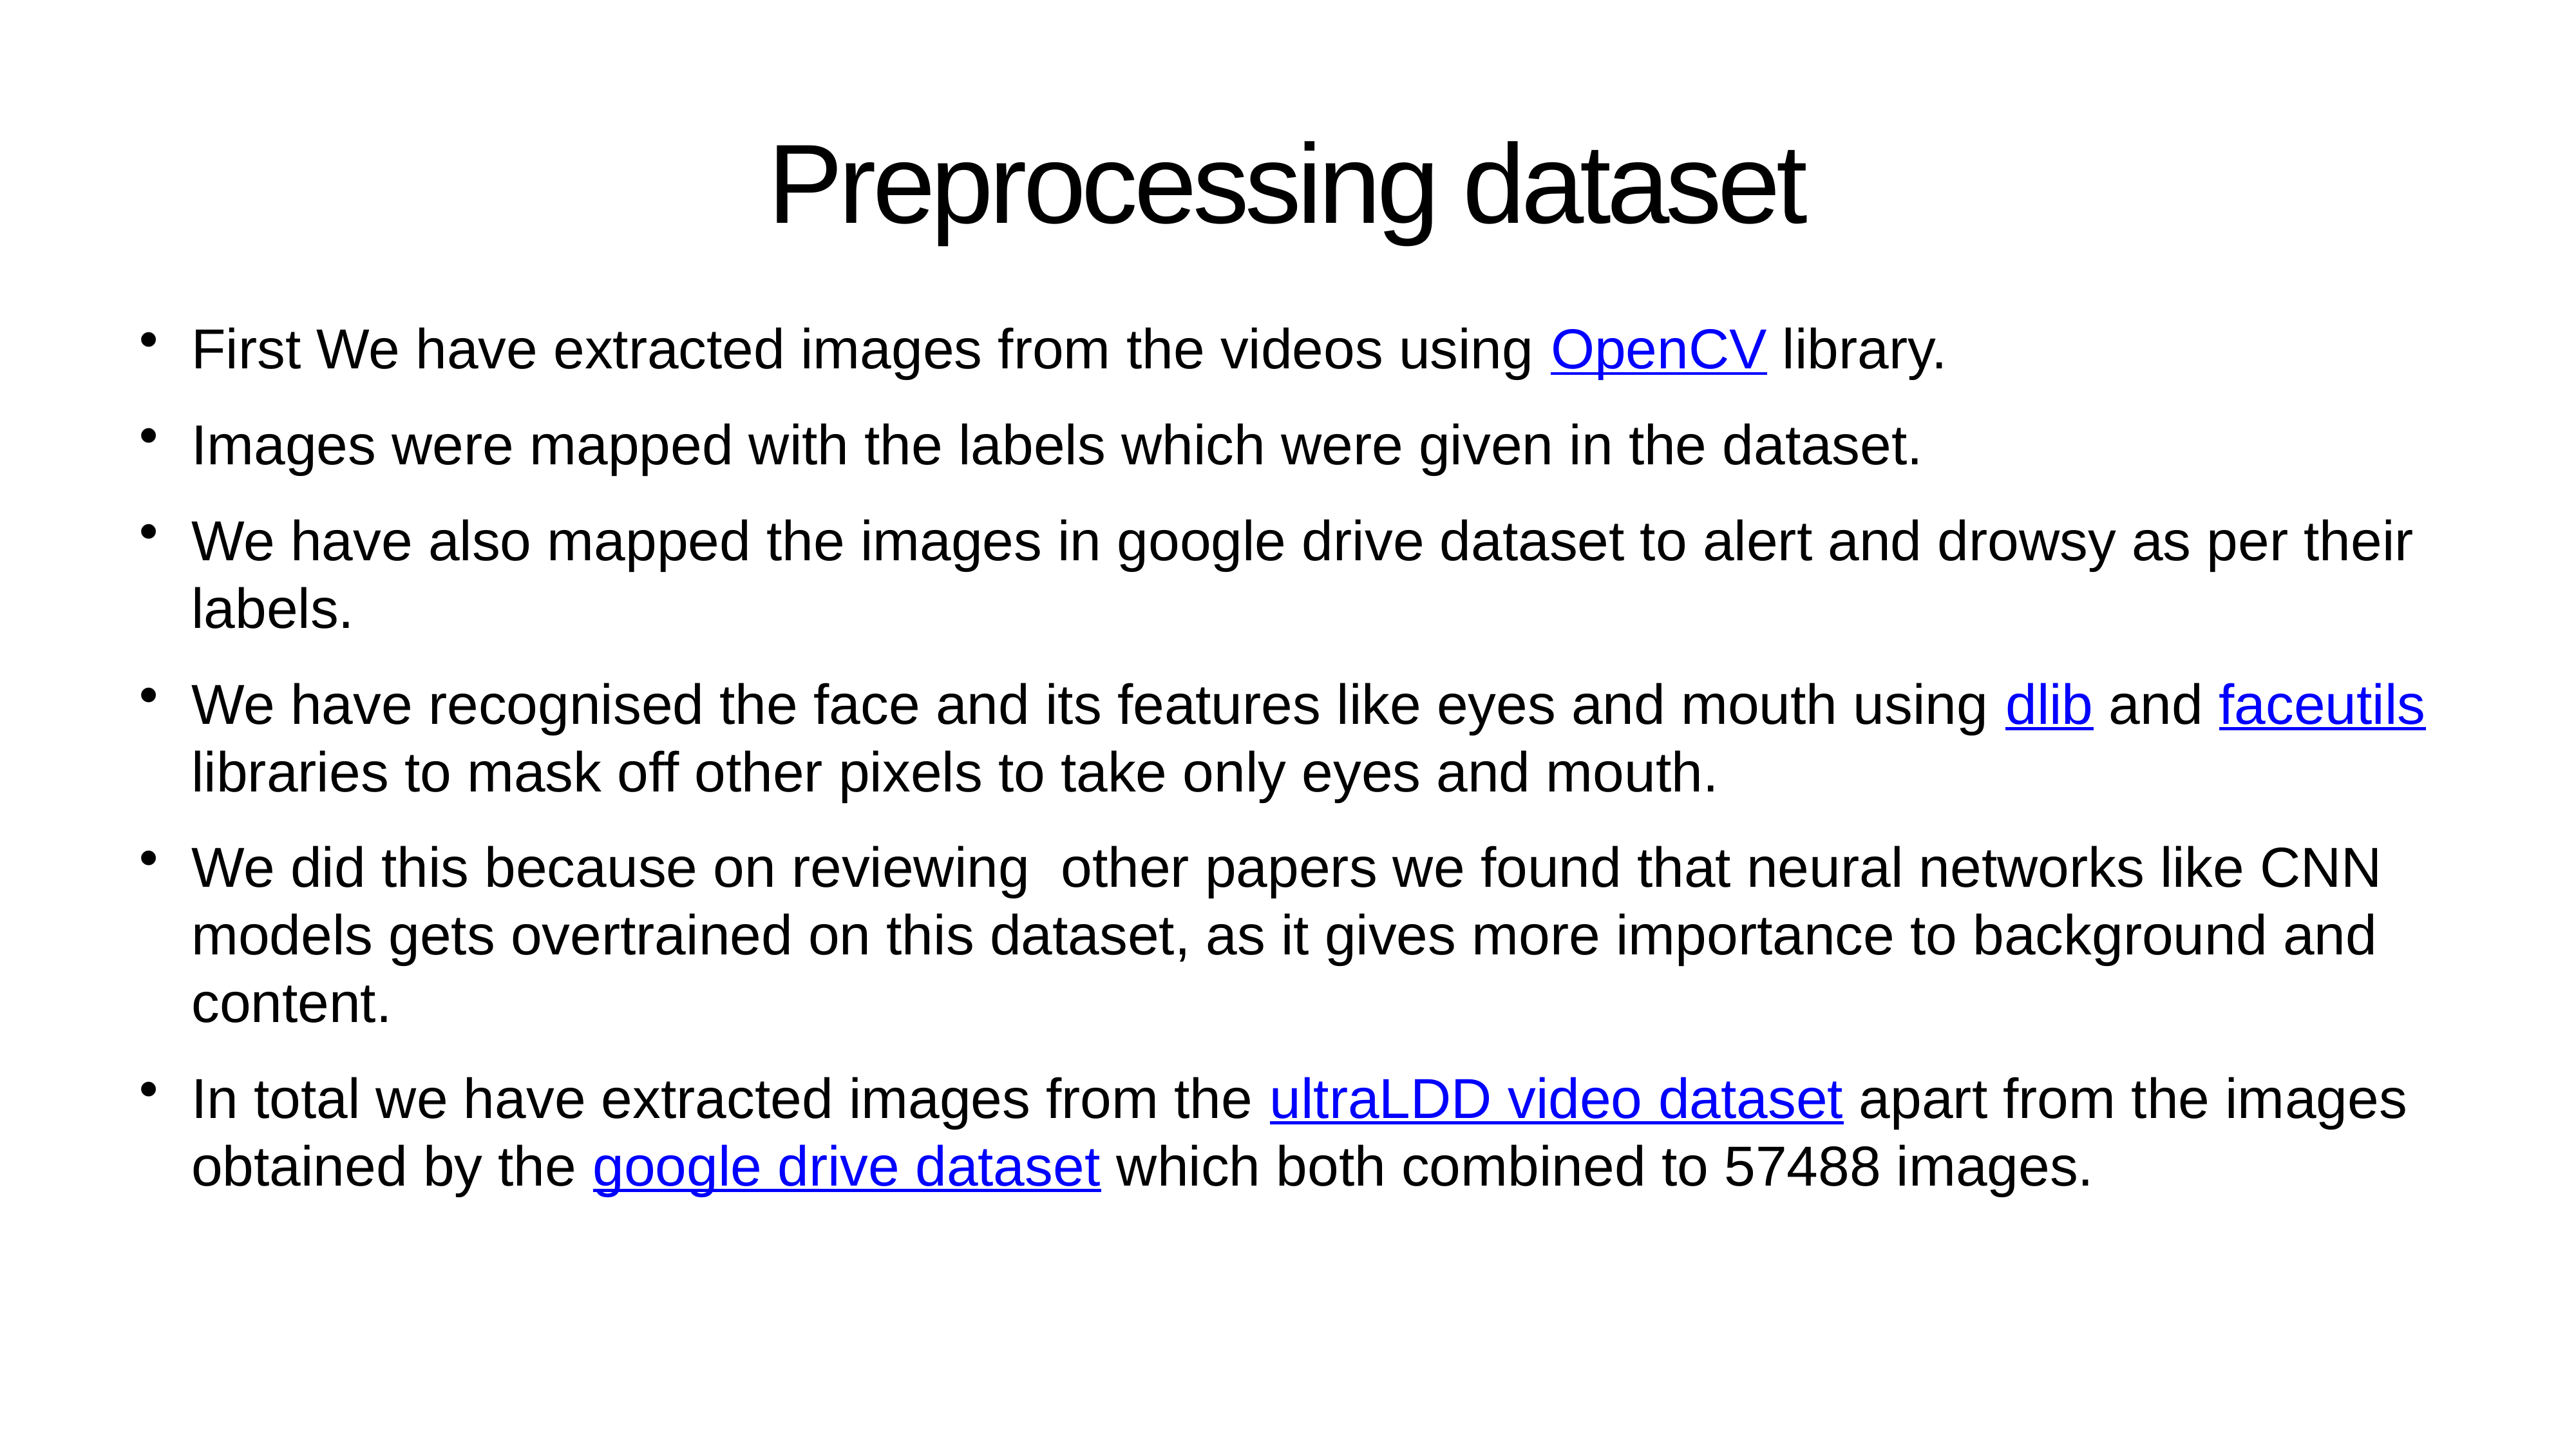

# Preprocessing dataset
First We have extracted images from the videos using OpenCV library.
Images were mapped with the labels which were given in the dataset.
We have also mapped the images in google drive dataset to alert and drowsy as per their labels.
We have recognised the face and its features like eyes and mouth using dlib and faceutils libraries to mask off other pixels to take only eyes and mouth.
We did this because on reviewing  other papers we found that neural networks like CNN models gets overtrained on this dataset, as it gives more importance to background and content.
In total we have extracted images from the ultraLDD video dataset apart from the images obtained by the google drive dataset which both combined to 57488 images.